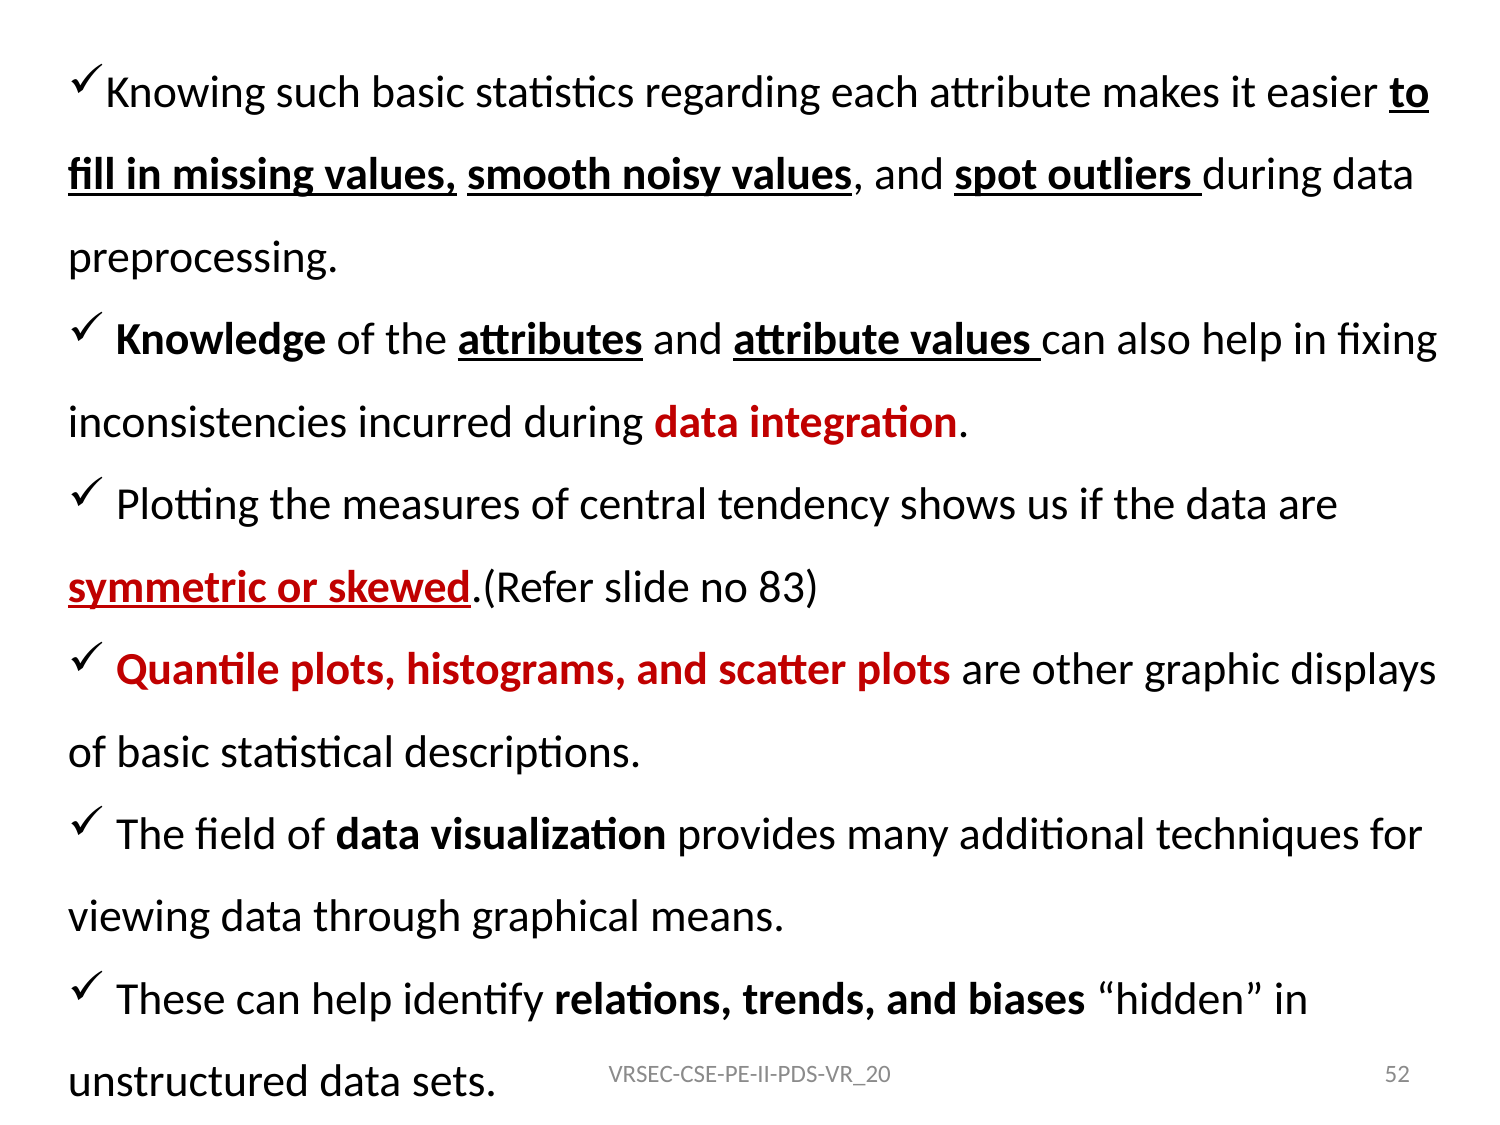

Knowing such basic statistics regarding each attribute makes it easier to fill in missing values, smooth noisy values, and spot outliers during data preprocessing.
 Knowledge of the attributes and attribute values can also help in fixing inconsistencies incurred during data integration.
 Plotting the measures of central tendency shows us if the data are symmetric or skewed.(Refer slide no 83)
 Quantile plots, histograms, and scatter plots are other graphic displays of basic statistical descriptions.
 The field of data visualization provides many additional techniques for viewing data through graphical means.
 These can help identify relations, trends, and biases “hidden” in unstructured data sets.
VRSEC-CSE-PE-II-PDS-VR_20
52